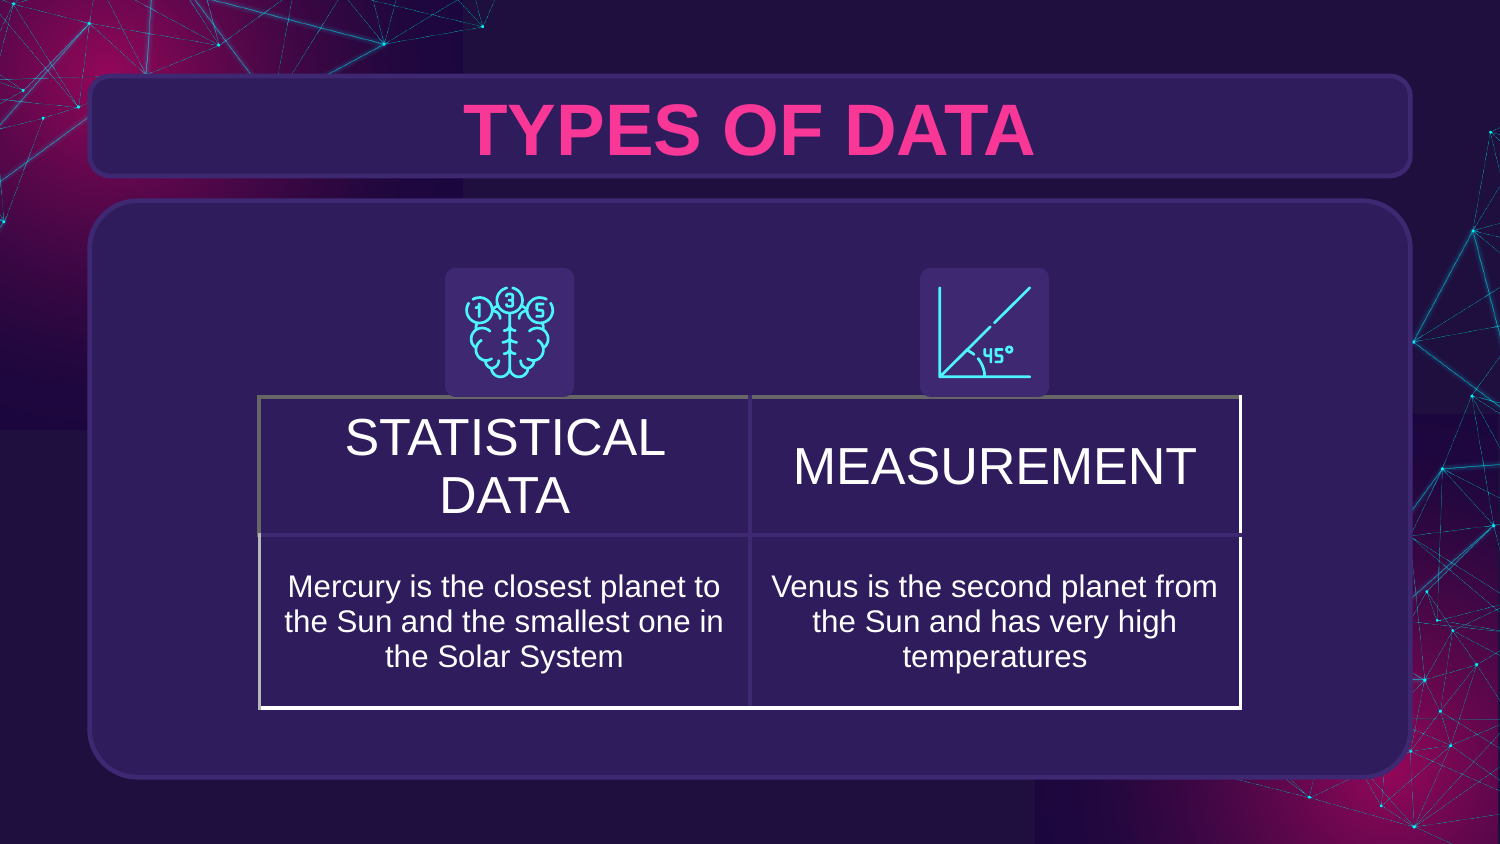

# TYPES OF DATA

| STATISTICAL DATA | MEASUREMENT |
| --- | --- |
| Mercury is the closest planet to the Sun and the smallest one in the Solar System | Venus is the second planet from the Sun and has very high temperatures |